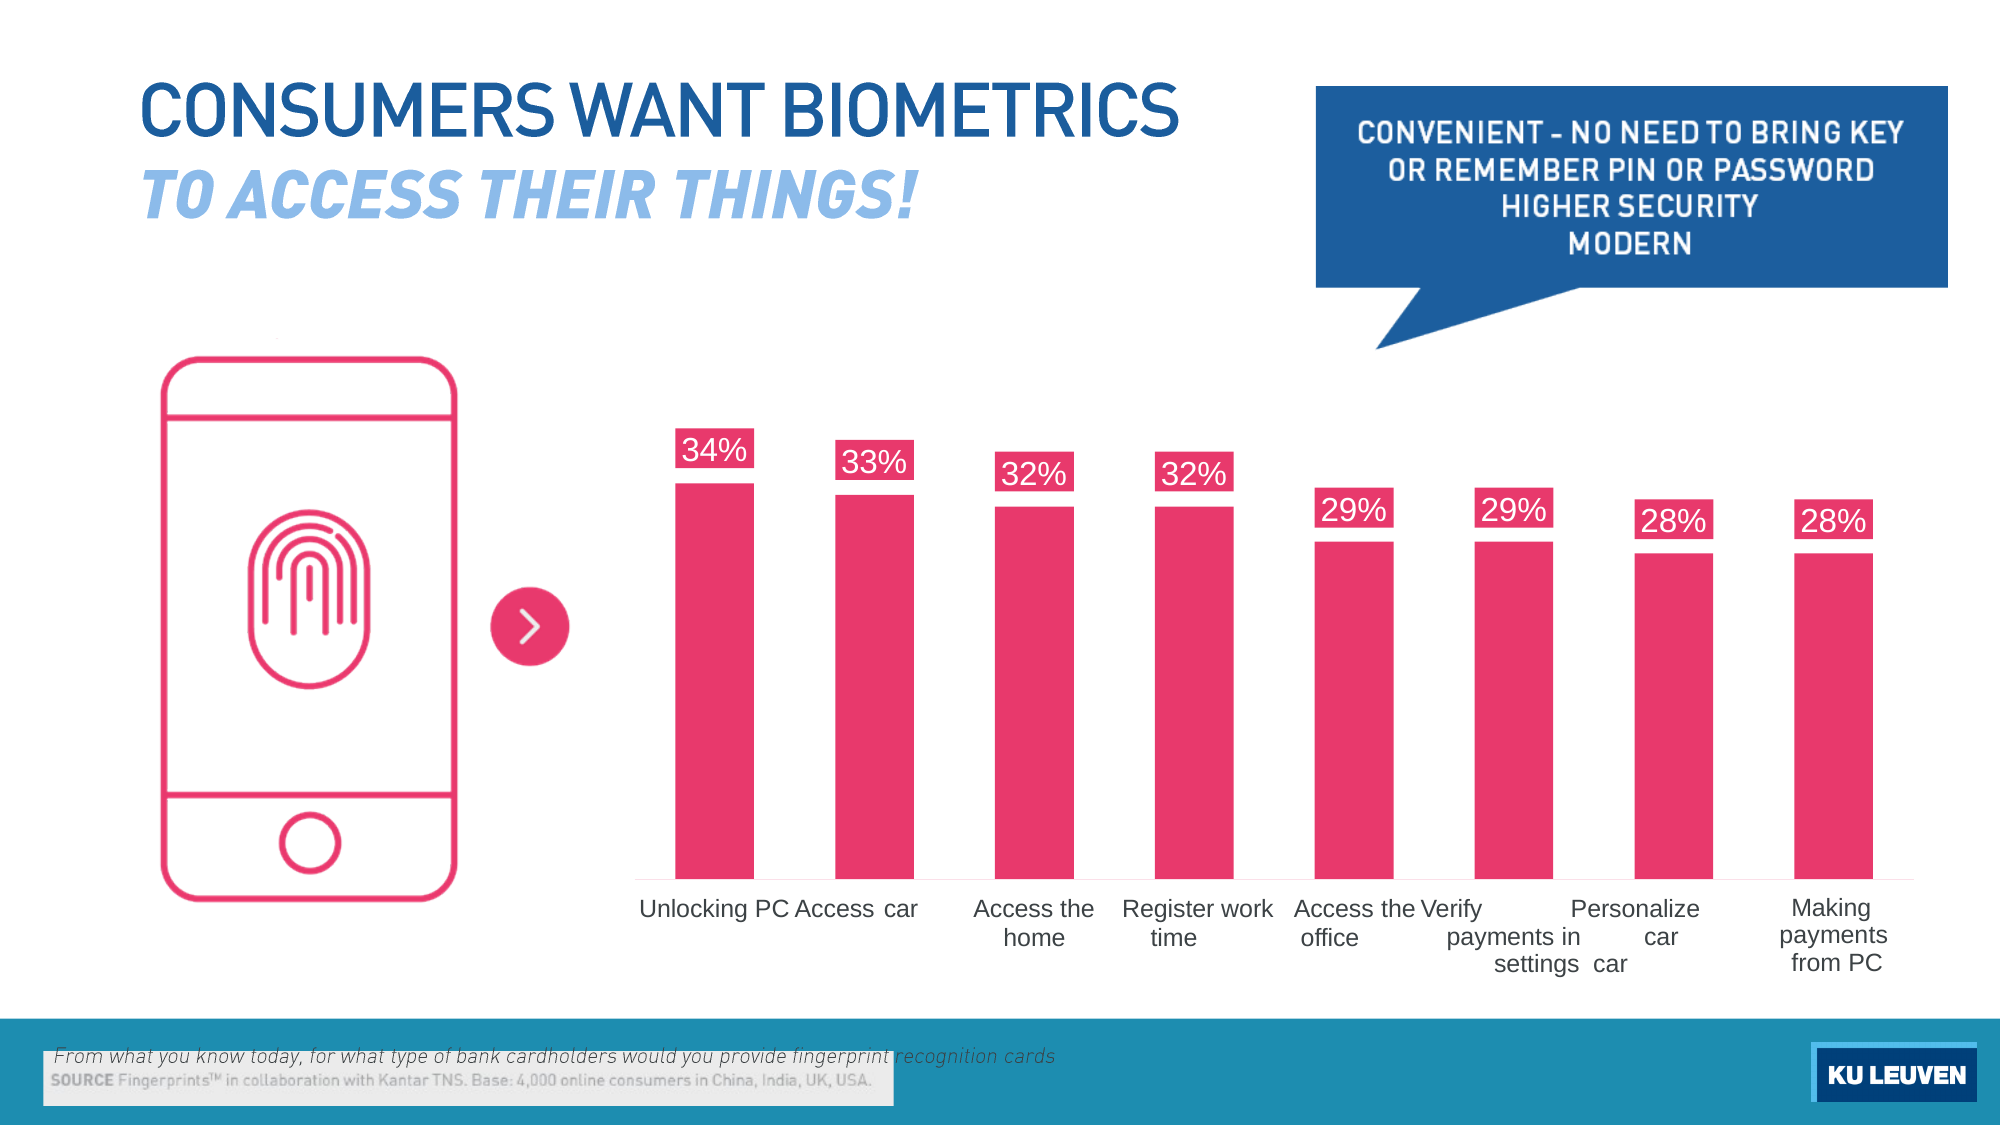

34%
33%
32%
32%

29%
29%

28%
28%

Unlocking PC Access car
Access the    Register work  Access the	Verify	Personalize
Making  payments  from PC
home	time	office
payments in	car settings  car